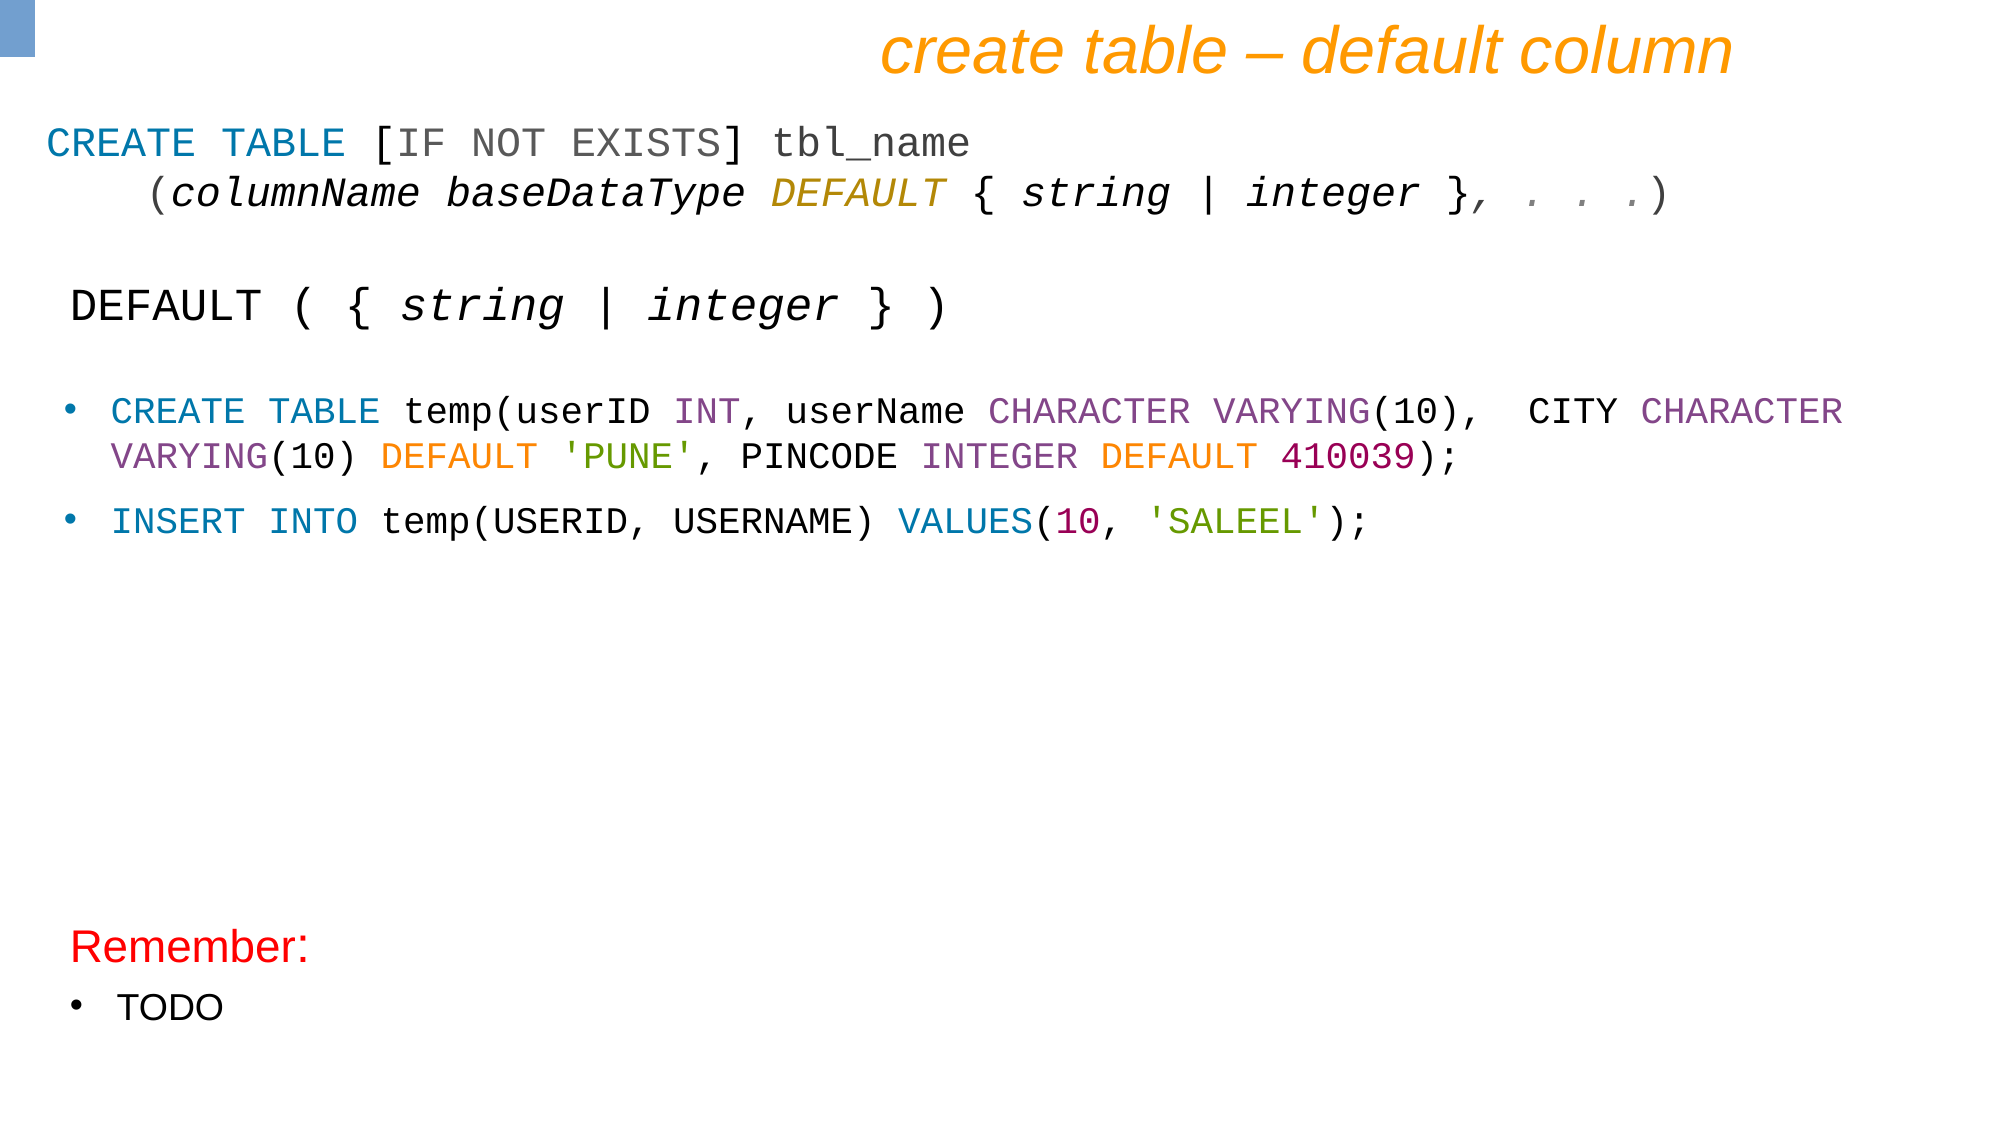

create table – default column
CREATE TABLE [IF NOT EXISTS] tbl_name
    (columnName baseDataType DEFAULT { string | integer }, . . .)

DEFAULT ( { string | integer } )
CREATE TABLE temp(userID INT, userName CHARACTER VARYING(10),  CITY CHARACTER VARYING(10) DEFAULT 'PUNE', PINCODE INTEGER DEFAULT 410039);

INSERT INTO temp(USERID, USERNAME) VALUES(10, 'SALEEL');
Remember:

TODO